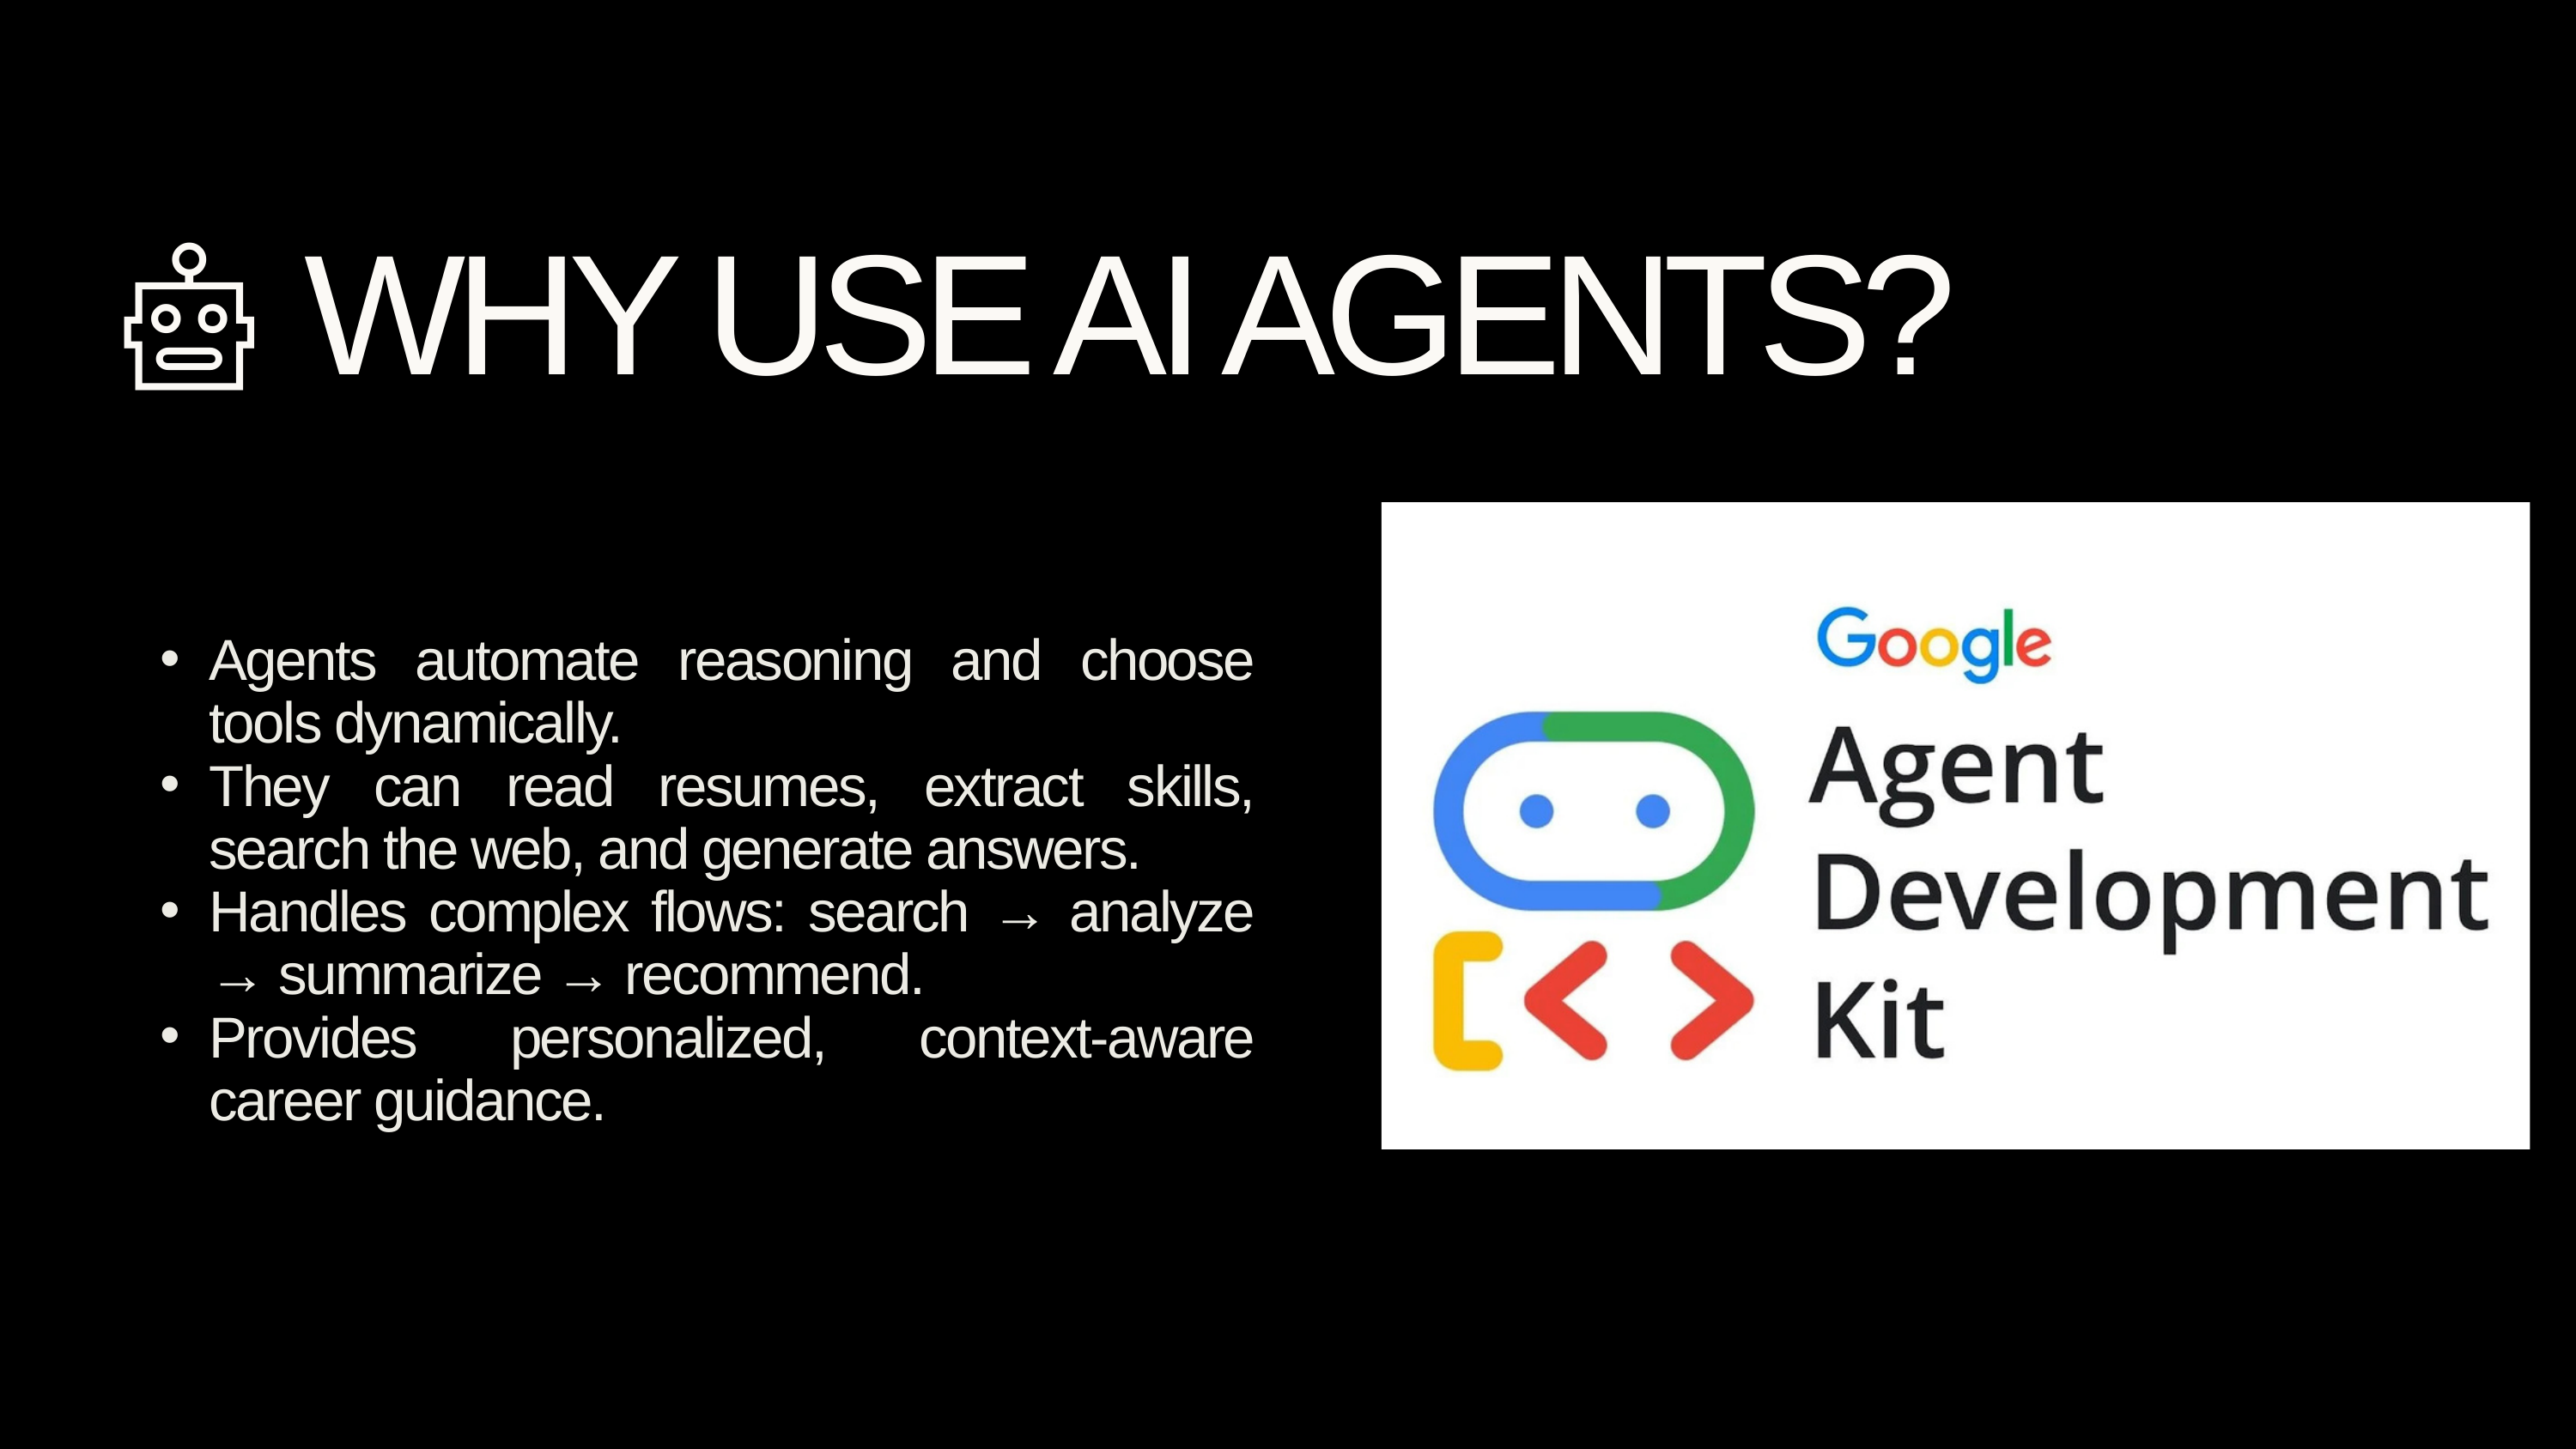

🤖 WHY USE AI AGENTS?

Agents automate reasoning and choose tools dynamically.
They can read resumes, extract skills, search the web, and generate answers.
Handles complex flows: search → analyze → summarize → recommend.
Provides personalized, context-aware career guidance.